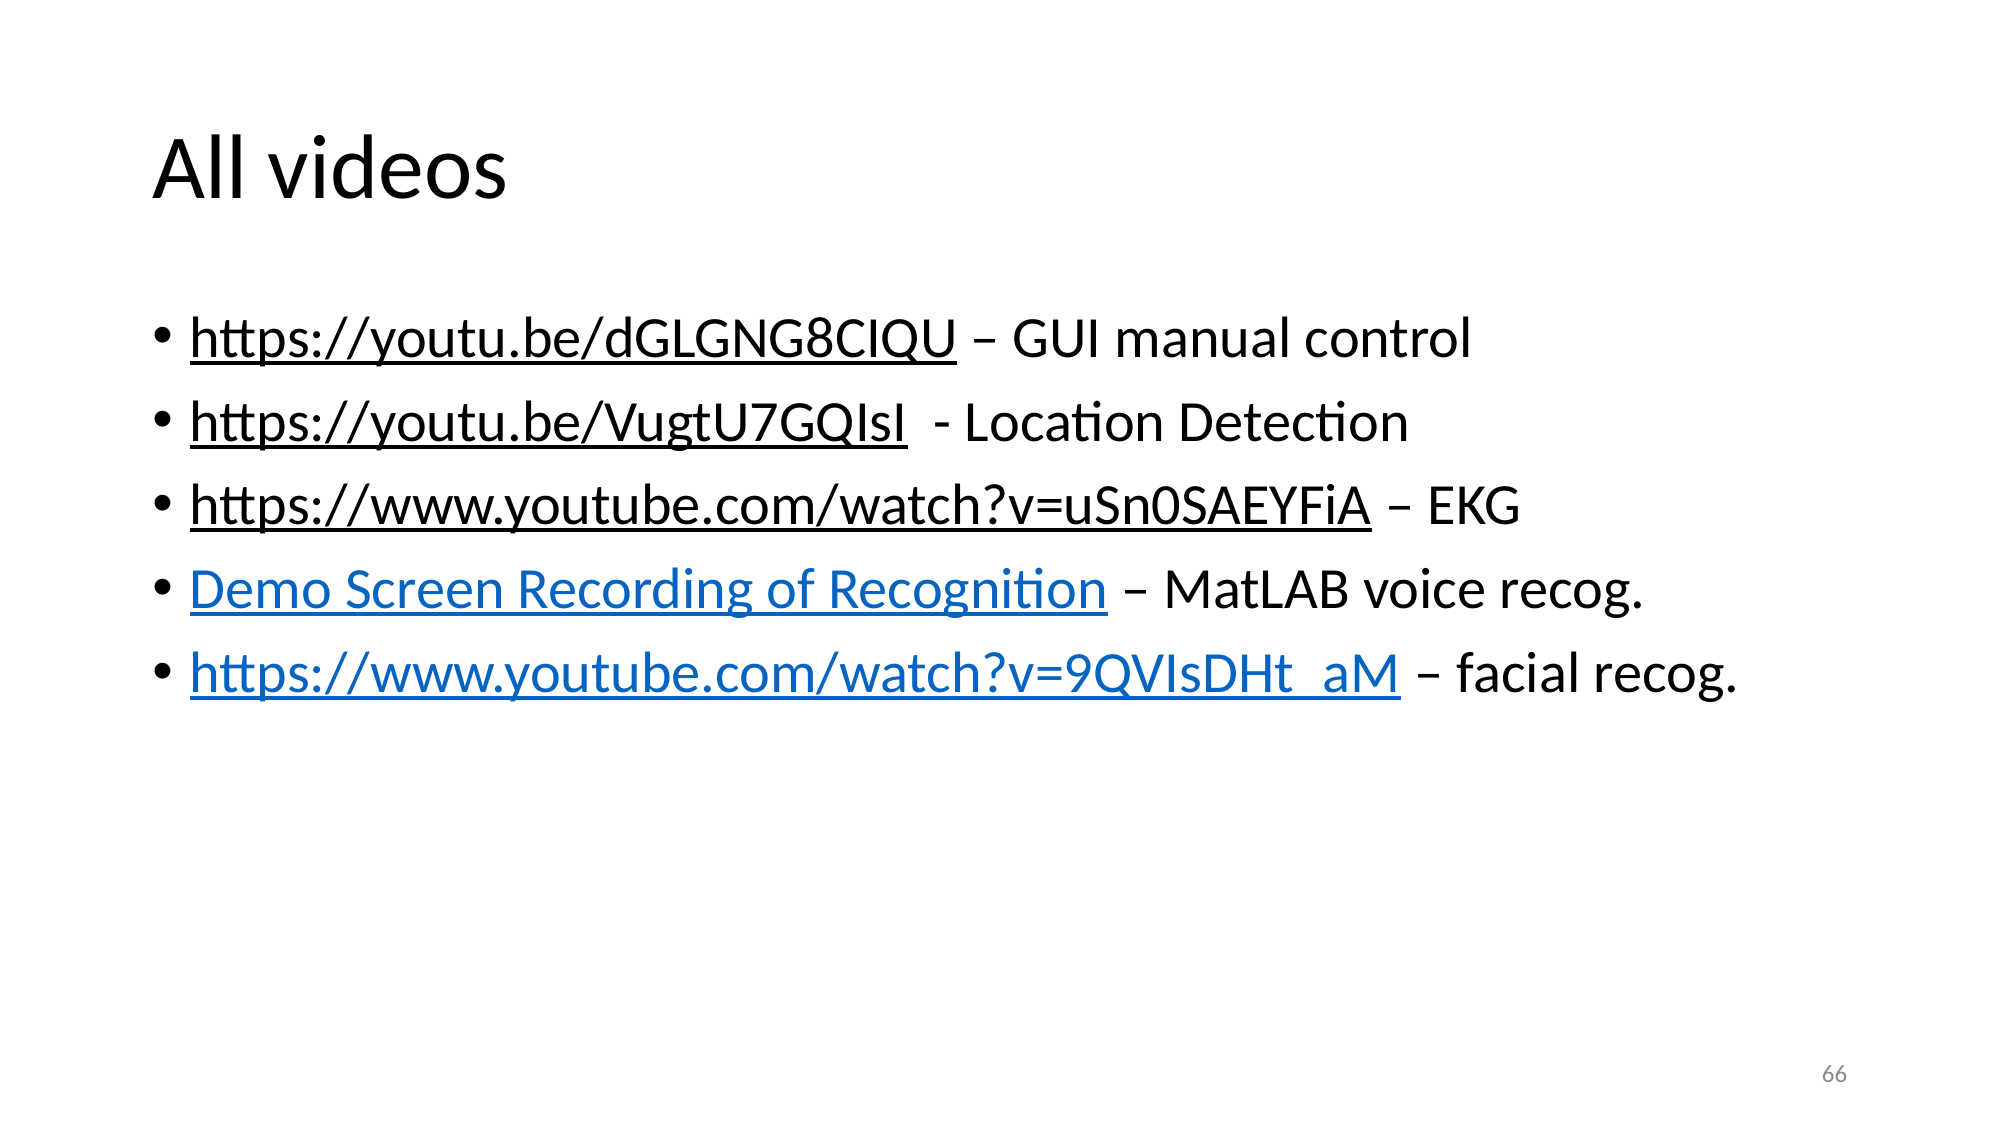

# All videos
https://youtu.be/dGLGNG8CIQU – GUI manual control
https://youtu.be/VugtU7GQIsI  - Location Detection
https://www.youtube.com/watch?v=uSn0SAEYFiA – EKG
Demo Screen Recording of Recognition – MatLAB voice recog.
https://www.youtube.com/watch?v=9QVIsDHt_aM – facial recog.

66